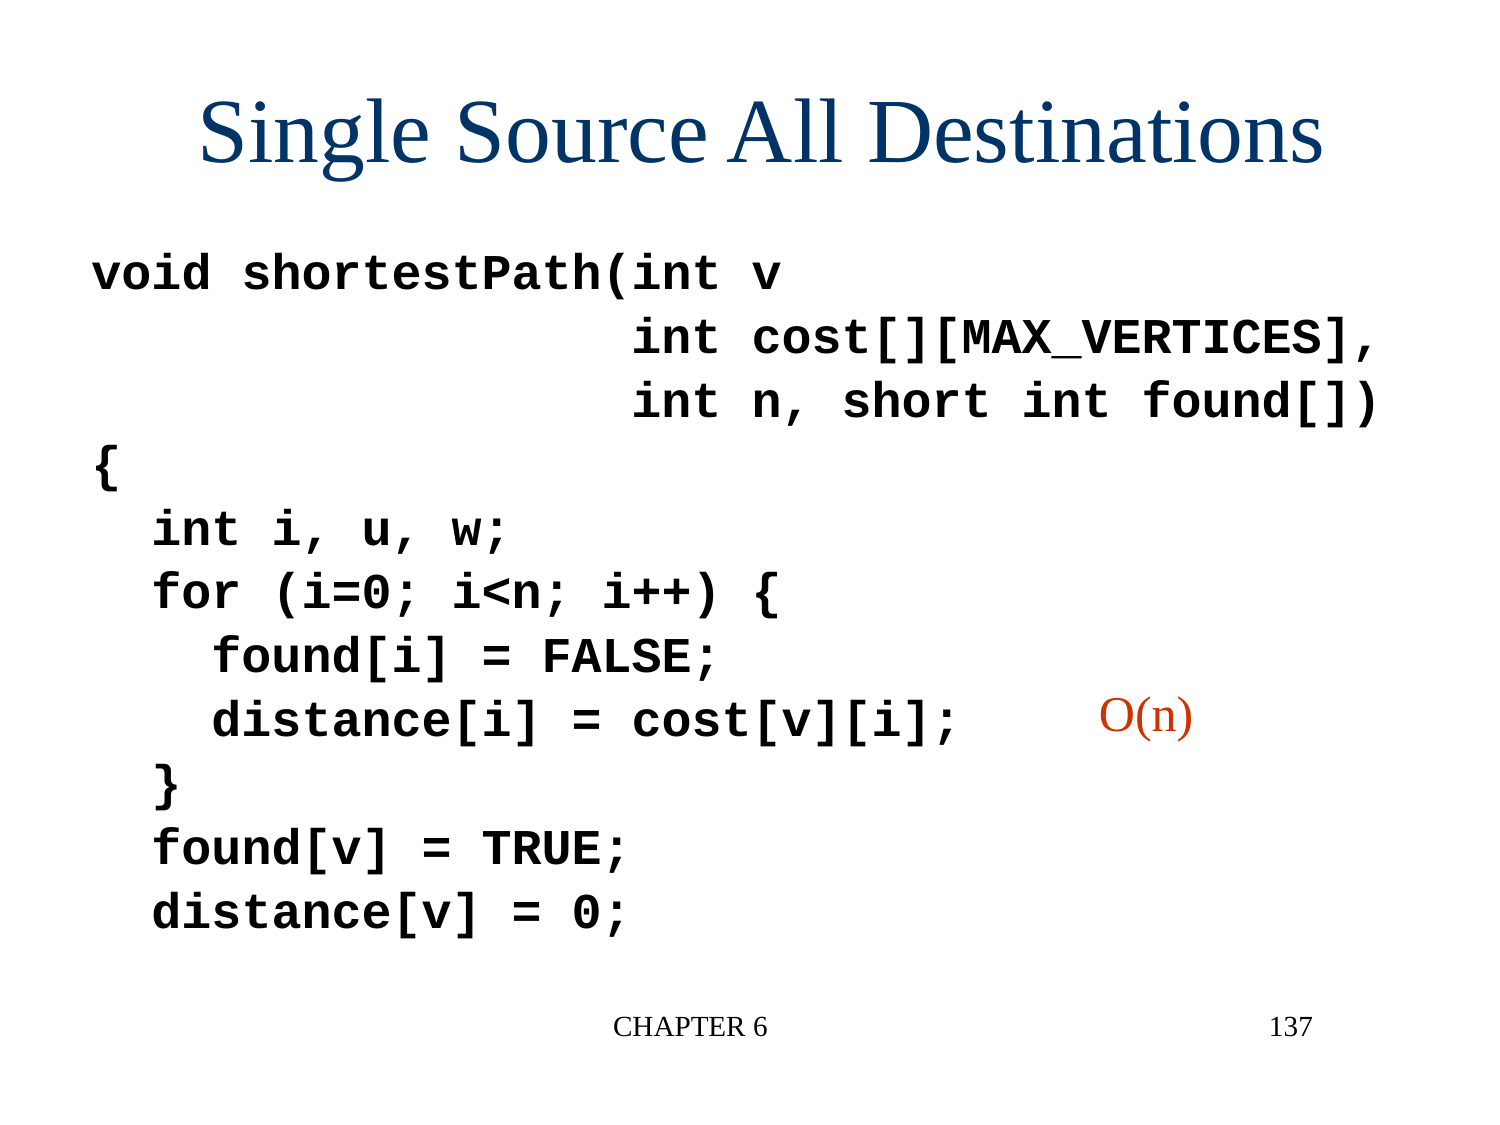

Single Source All Destinations
void shortestPath(int v
                  int cost[][MAX_VERTICES],
                  int n, short int found[])
{
  int i, u, w;
  for (i=0; i<n; i++) {
    found[i] = FALSE;
    distance[i] = cost[v][i];
  }
  found[v] = TRUE;
  distance[v] = 0;
O(n)
CHAPTER 6
137